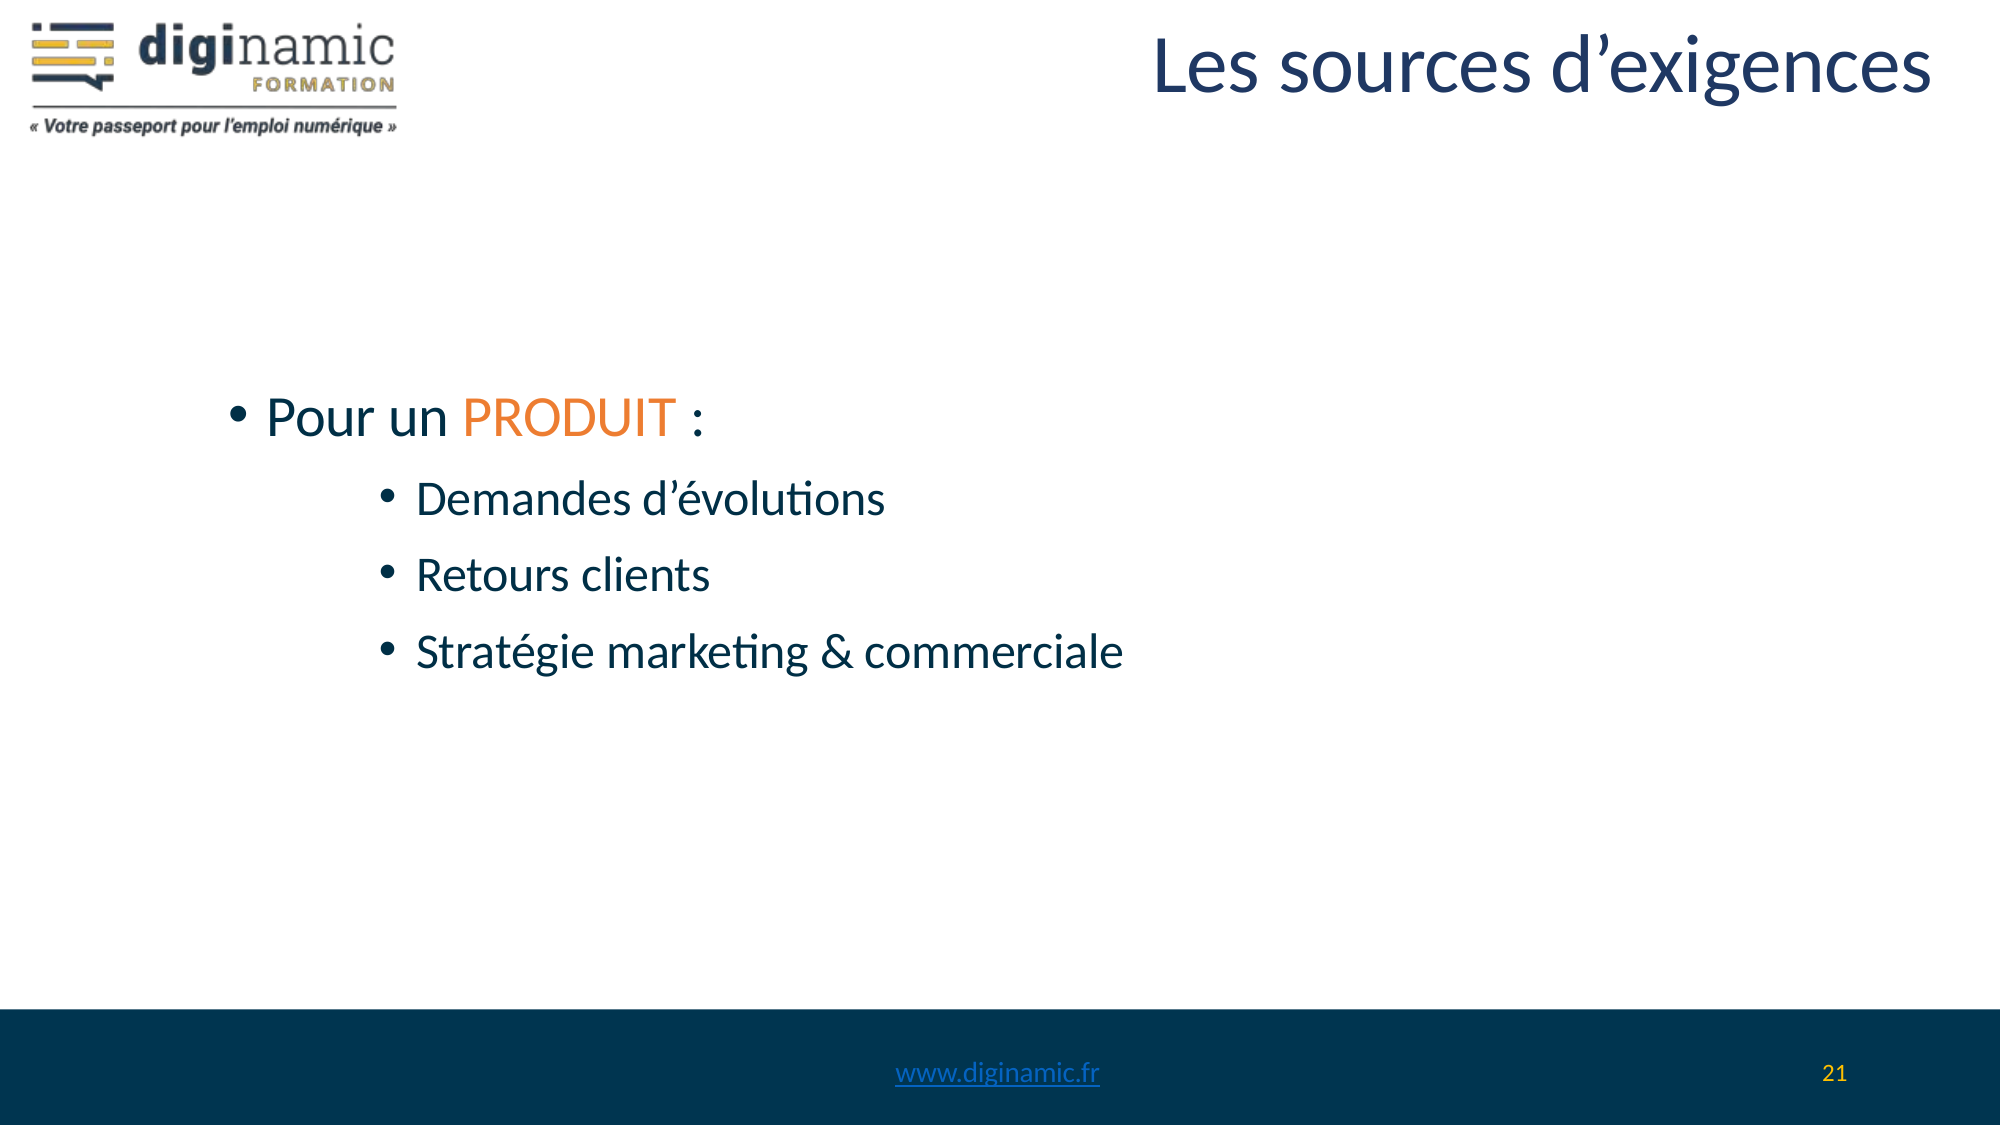

Les sources d’exigences
Pour un PRODUIT :
Demandes d’évolutions
Retours clients
Stratégie marketing & commerciale

www.diginamic.fr
21